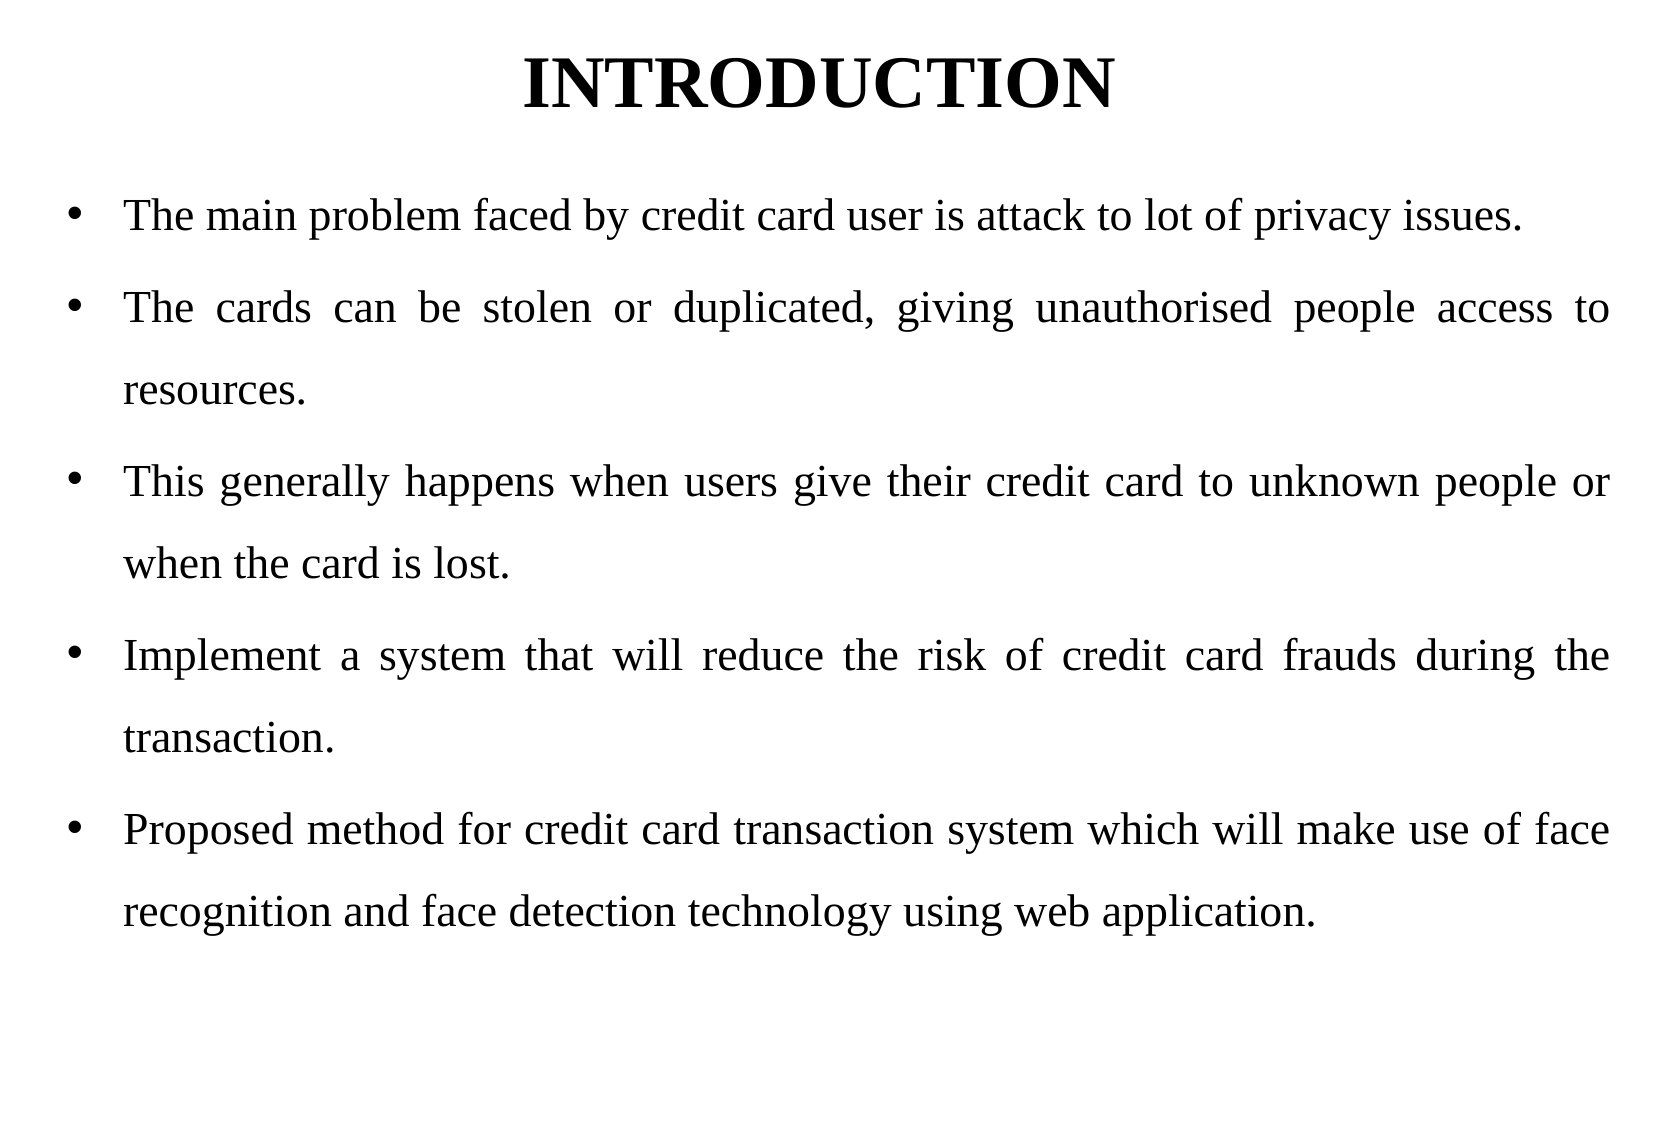

# INTRODUCTION
The main problem faced by credit card user is attack to lot of privacy issues.
The cards can be stolen or duplicated, giving unauthorised people access to resources.
This generally happens when users give their credit card to unknown people or when the card is lost.
Implement a system that will reduce the risk of credit card frauds during the transaction.
Proposed method for credit card transaction system which will make use of face recognition and face detection technology using web application.